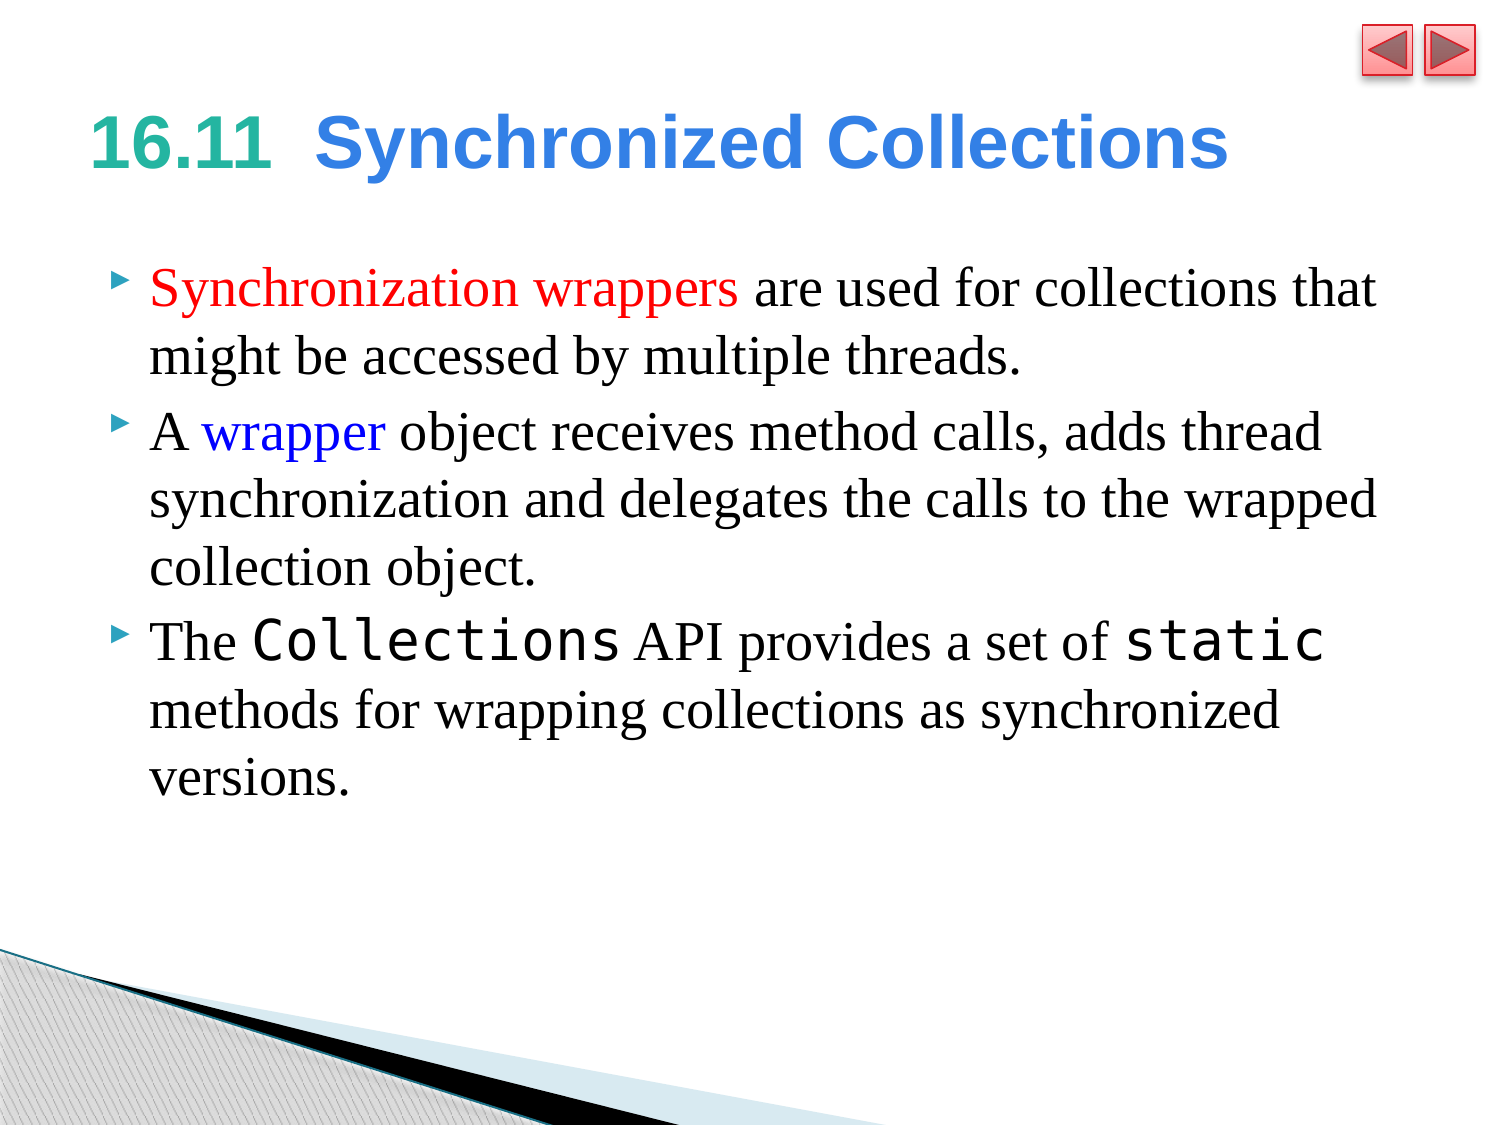

# 16.11  Synchronized Collections
Synchronization wrappers are used for collections that might be accessed by multiple threads.
A wrapper object receives method calls, adds thread synchronization and delegates the calls to the wrapped collection object.
The Collections API provides a set of static methods for wrapping collections as synchronized versions.